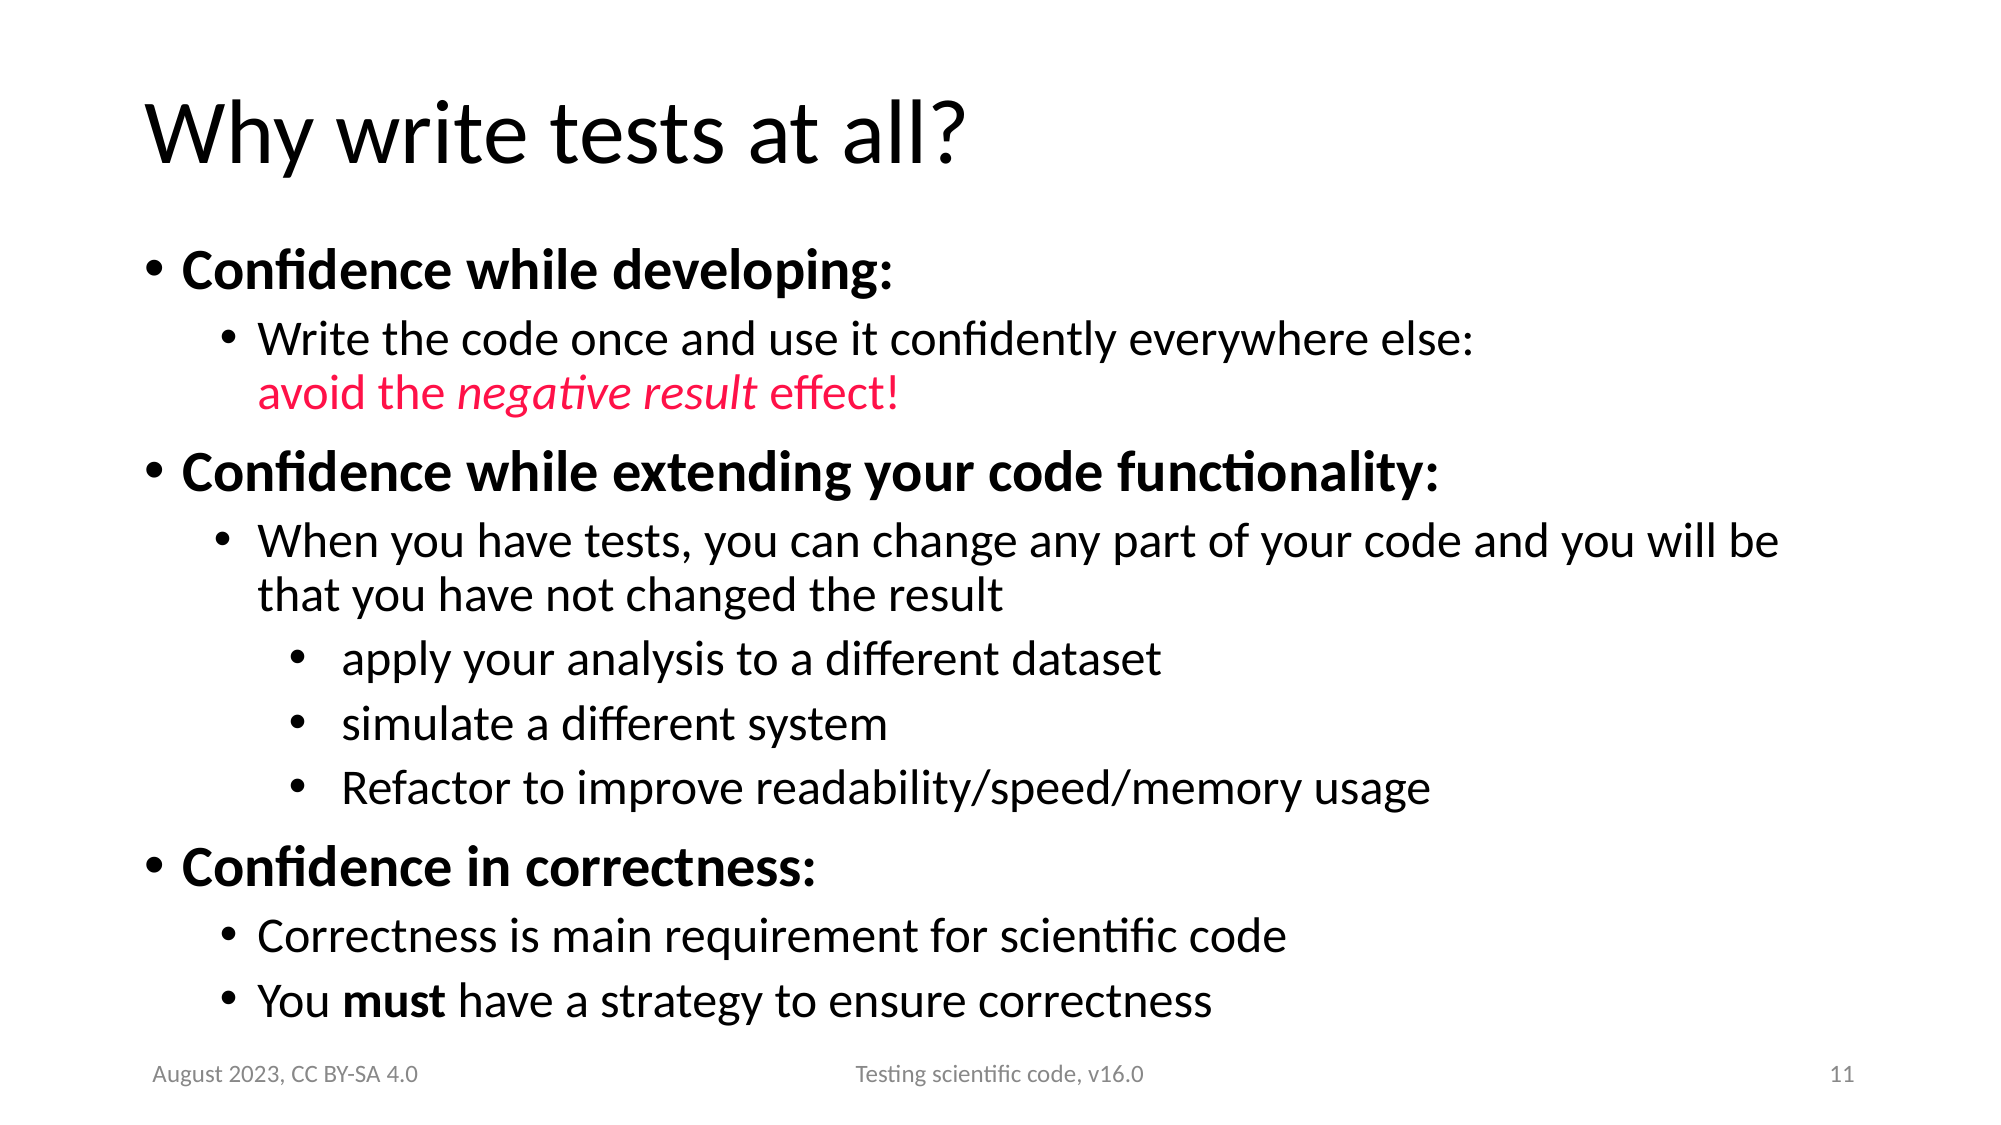

# Why write tests at all?
Confidence while developing:
Write the code once and use it confidently everywhere else:
avoid the negative result effect!
Confidence while extending your code functionality:
When you have tests, you can change any part of your code and you will be that you have not changed the result
apply your analysis to a different dataset
simulate a different system
Refactor to improve readability/speed/memory usage
Confidence in correctness:
Correctness is main requirement for scientific code
You must have a strategy to ensure correctness
August 2023, CC BY-SA 4.0
Testing scientific code, v16.0
11